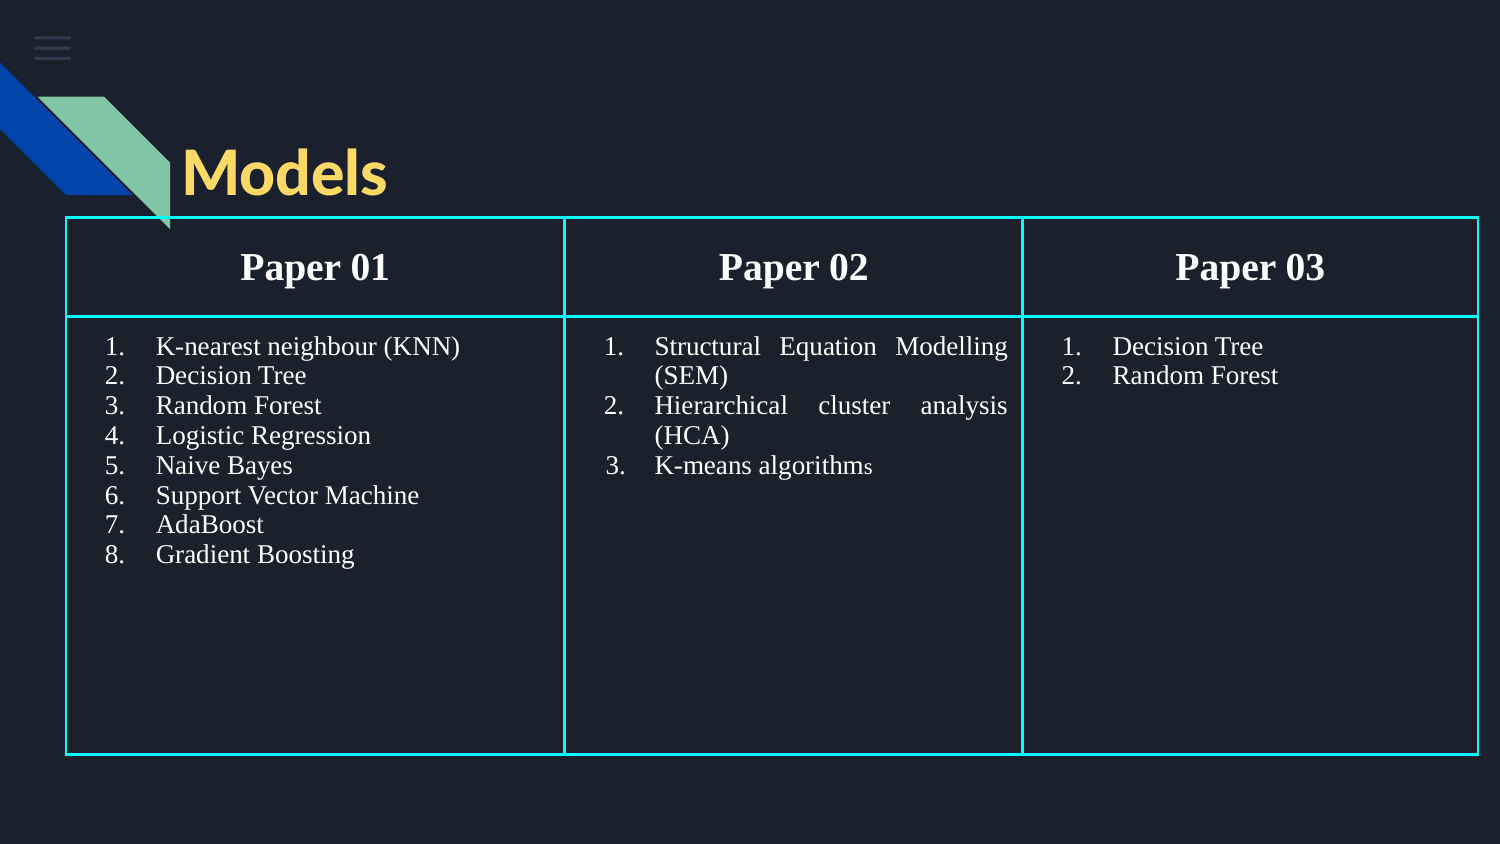

Models
| Paper 01 | Paper 02 | Paper 03 |
| --- | --- | --- |
| K-nearest neighbour (KNN) Decision Tree Random Forest Logistic Regression Naive Bayes Support Vector Machine AdaBoost Gradient Boosting | Structural Equation Modelling (SEM) Hierarchical cluster analysis (HCA) K-means algorithms | Decision Tree Random Forest |